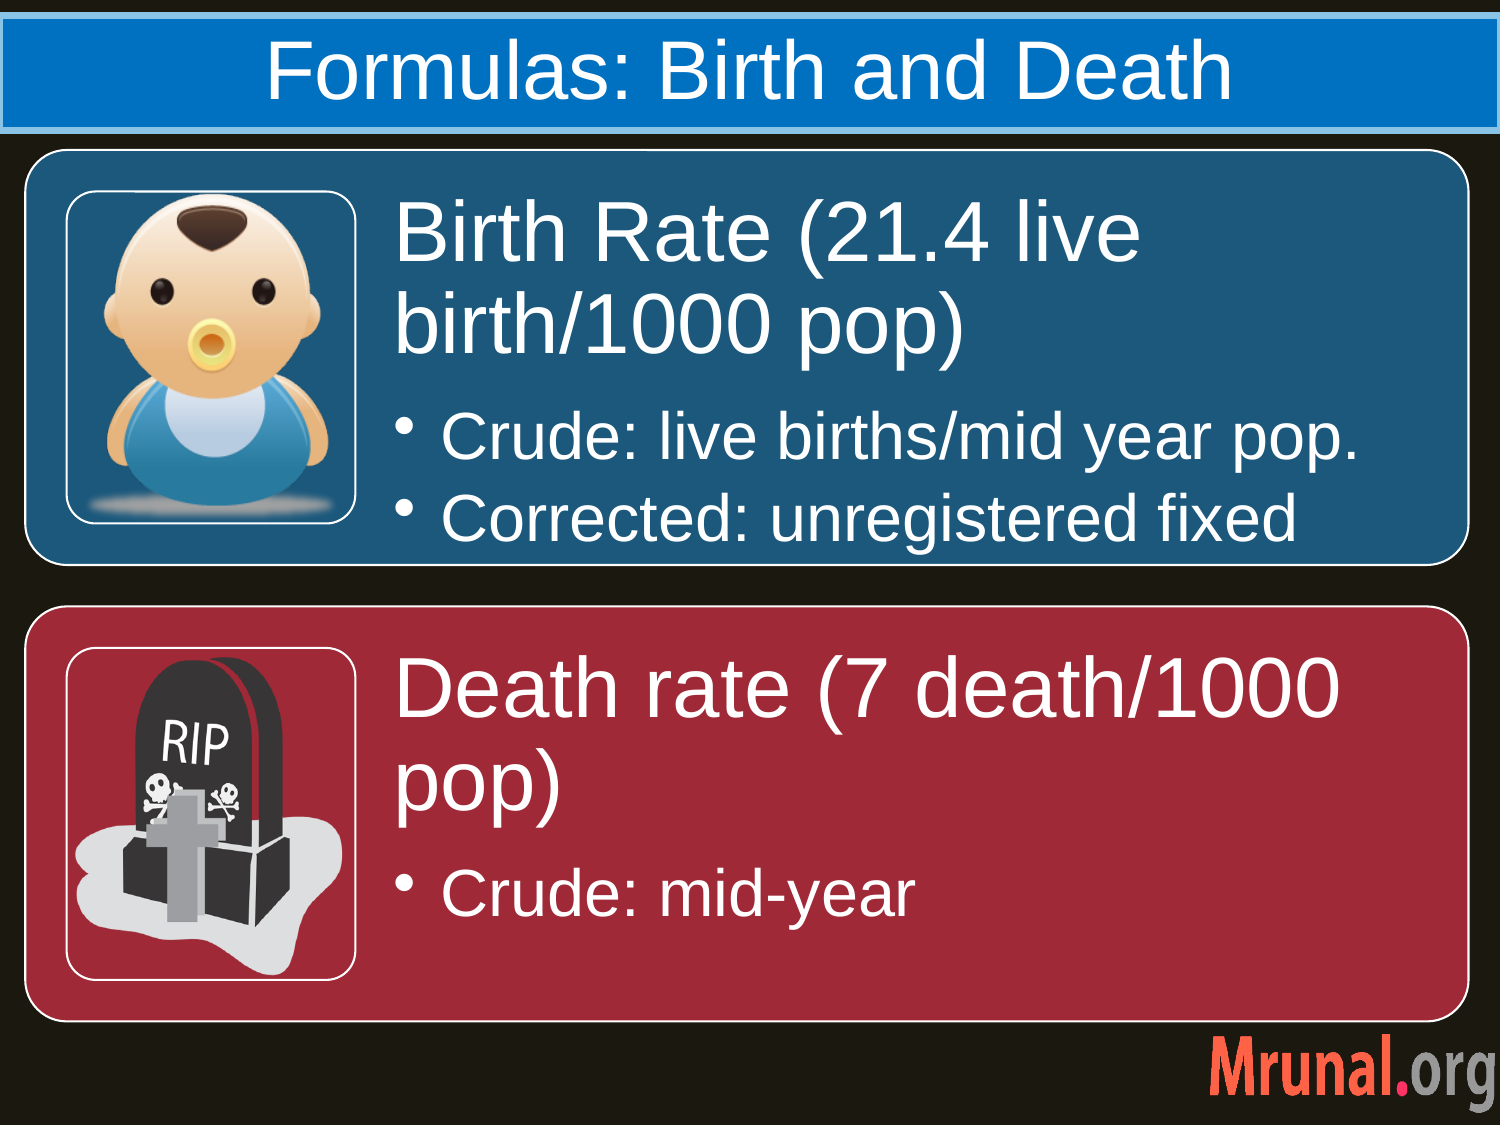

# Formulas: Birth and Death
Birth Rate (21.4 live birth/1000 pop)
Crude: live births/mid year pop.
Corrected: unregistered fixed
Death rate (7 death/1000 pop)
Crude: mid-year